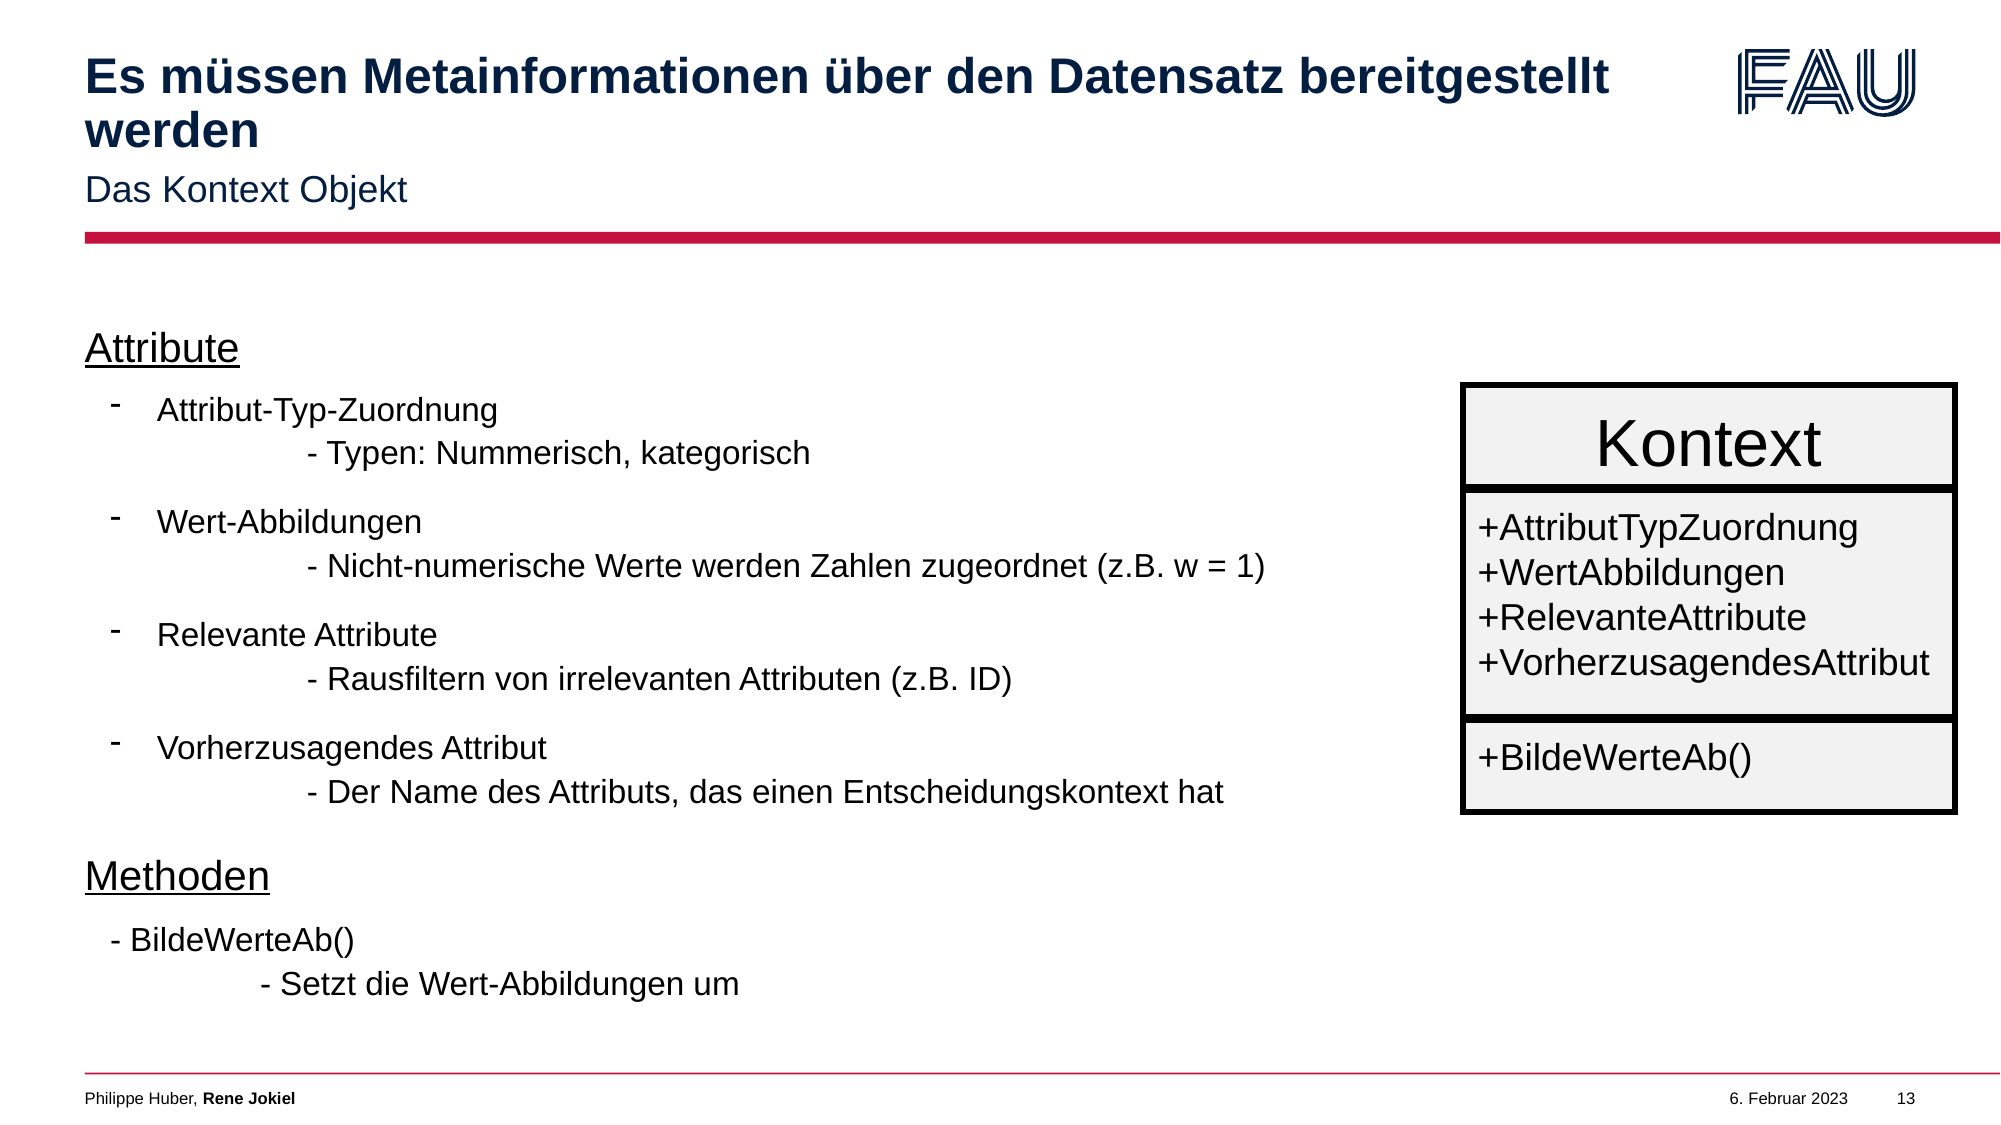

# Es müssen Metainformationen über den Datensatz bereitgestellt werden
Das Kontext Objekt
Attribute
Attribut-Typ-Zuordnung
	- Typen: Nummerisch, kategorisch
Wert-Abbildungen
	- Nicht-numerische Werte werden Zahlen zugeordnet (z.B. w = 1)
Relevante Attribute
	- Rausfiltern von irrelevanten Attributen (z.B. ID)
Vorherzusagendes Attribut
	- Der Name des Attributs, das einen Entscheidungskontext hat

Kontext
+AttributTypZuordnung
+WertAbbildungen
+RelevanteAttribute
+VorherzusagendesAttribut
+BildeWerteAb()
Methoden
- BildeWerteAb()
	- Setzt die Wert-Abbildungen um

Philippe Huber, Rene Jokiel
6. Februar 2023
13